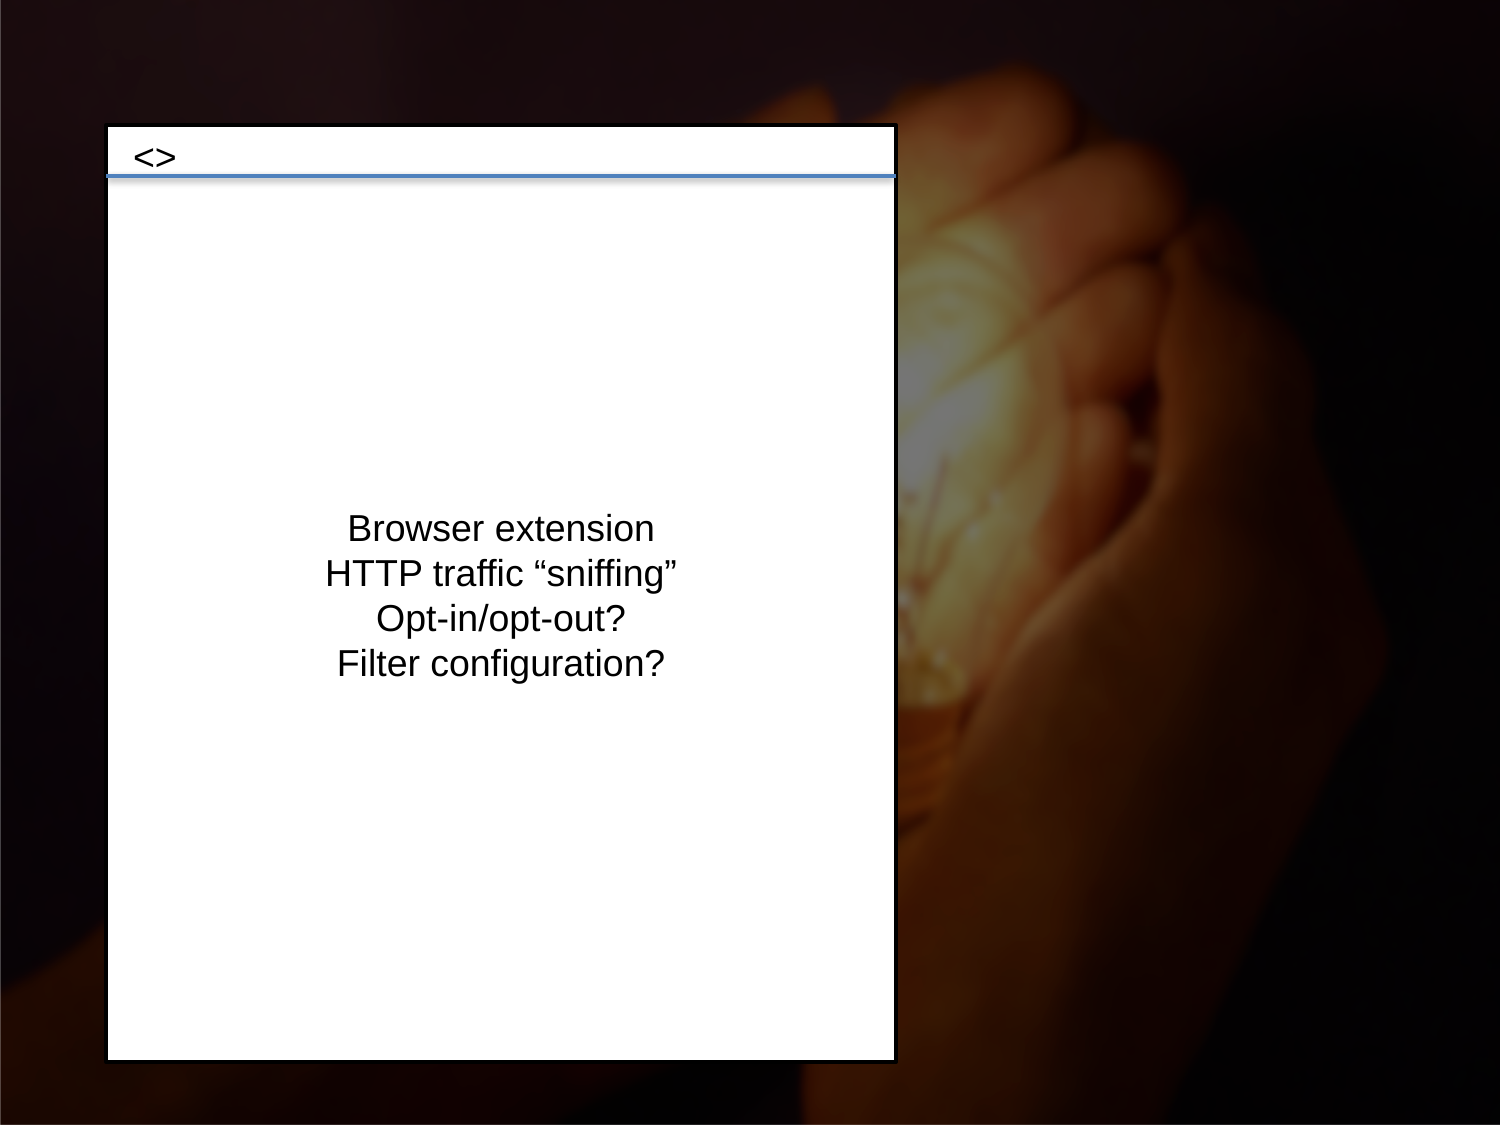

Browser extension
HTTP traffic “sniffing”
Opt-in/opt-out?
Filter configuration?
<>